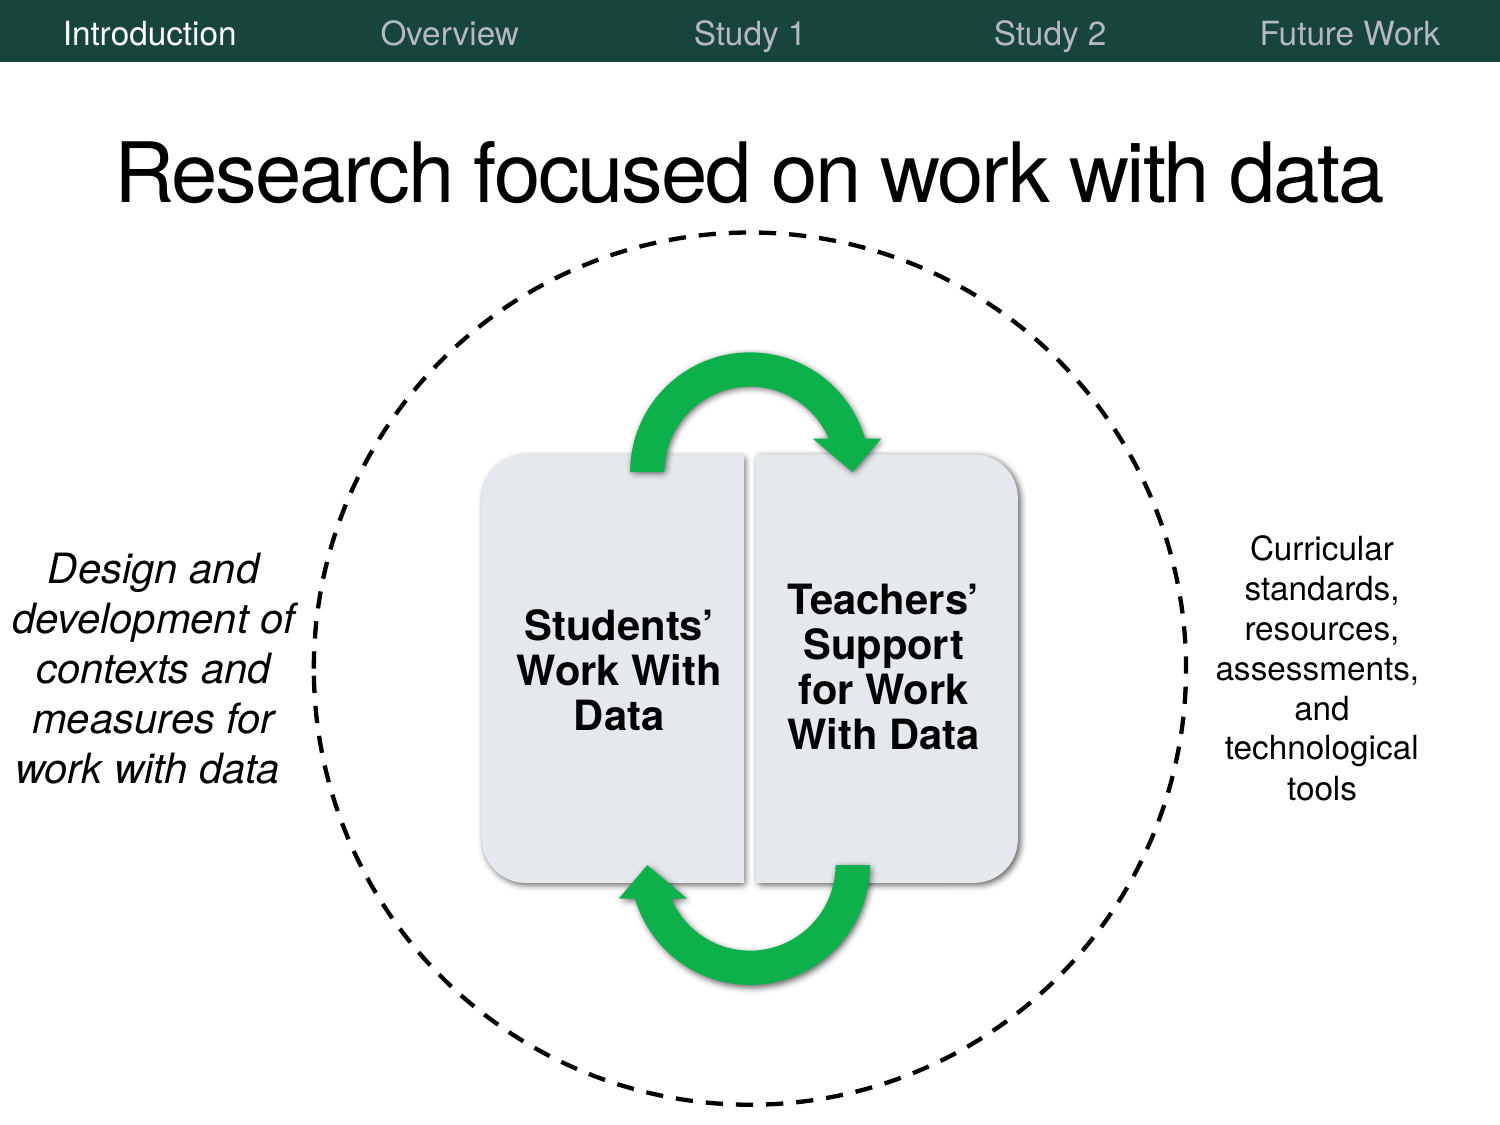

| Introduction | Overview | Study 1 | Study 2 | Future Work |
| --- | --- | --- | --- | --- |
# Research focused on work with data

Students’ Work With Data
Teachers’ Support for Work With Data
Curricular standards,
resources,
assessments,
and technological tools
Design and development of contexts and measures for work with data